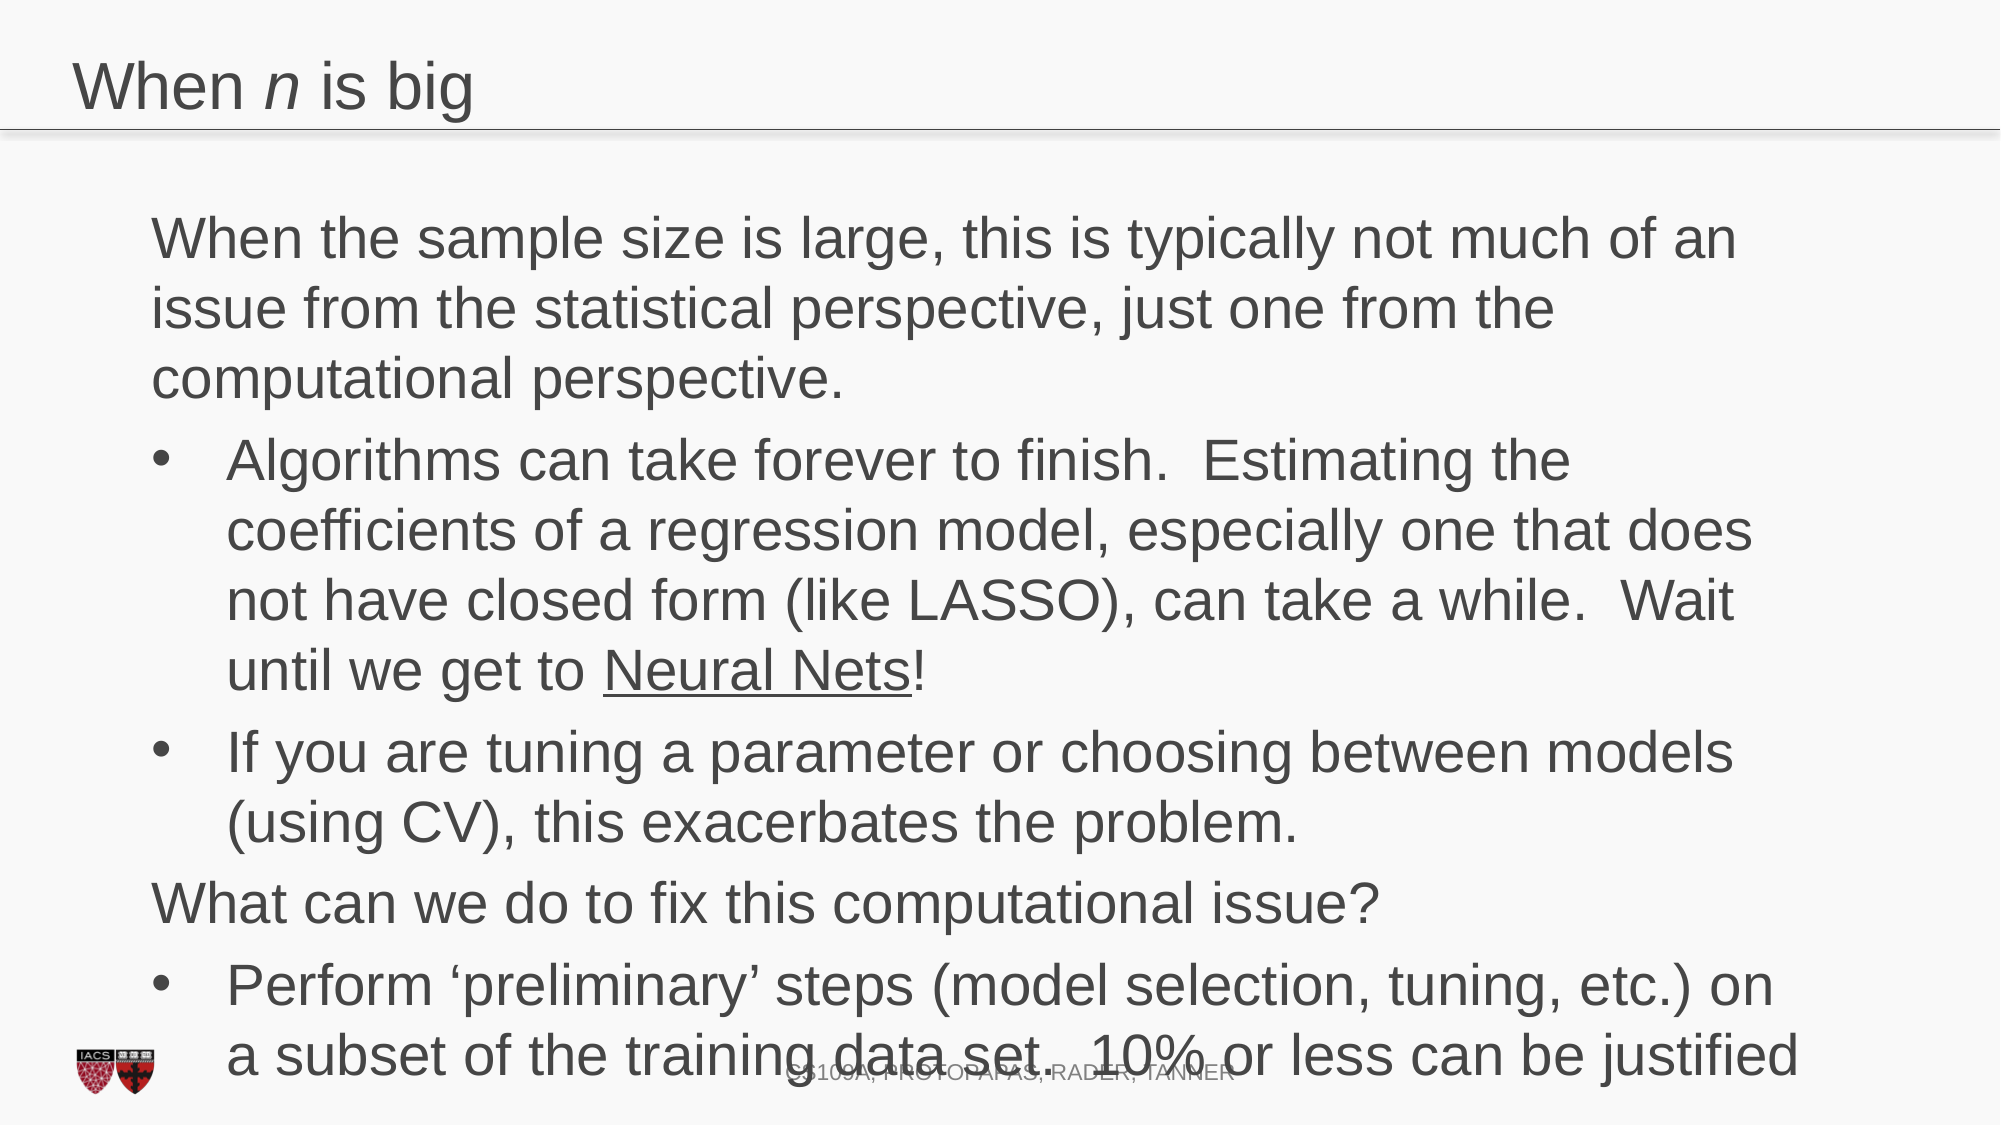

# When n is big
When the sample size is large, this is typically not much of an issue from the statistical perspective, just one from the computational perspective.
Algorithms can take forever to finish.  Estimating the coefficients of a regression model, especially one that does not have closed form (like LASSO), can take a while.  Wait until we get to Neural Nets!
If you are tuning a parameter or choosing between models (using CV), this exacerbates the problem.
What can we do to fix this computational issue?
Perform ‘preliminary’ steps (model selection, tuning, etc.) on a subset of the training data set.  10% or less can be justified